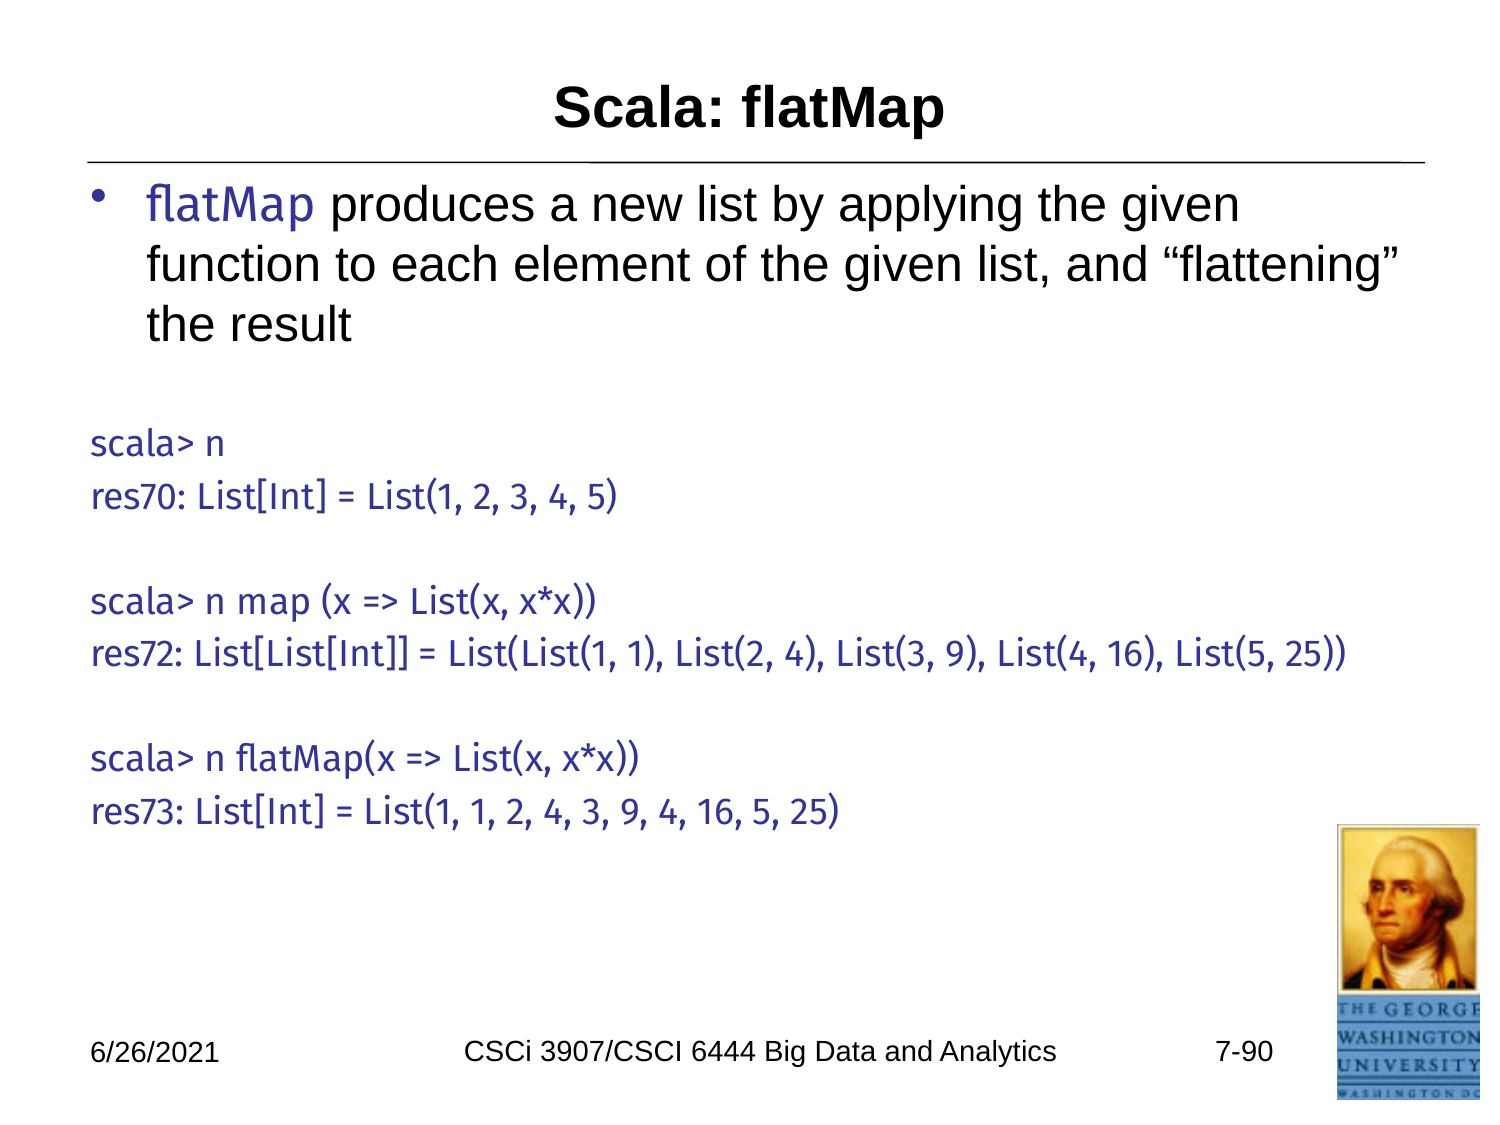

# Scala: flatMap
flatMap produces a new list by applying the given function to each element of the given list, and “flattening” the result
scala> n
res70: List[Int] = List(1, 2, 3, 4, 5)

scala> n map (x => List(x, x*x))
res72: List[List[Int]] = List(List(1, 1), List(2, 4), List(3, 9), List(4, 16), List(5, 25))

scala> n flatMap(x => List(x, x*x))
res73: List[Int] = List(1, 1, 2, 4, 3, 9, 4, 16, 5, 25)

CSCi 3907/CSCI 6444 Big Data and Analytics
7-90
6/26/2021